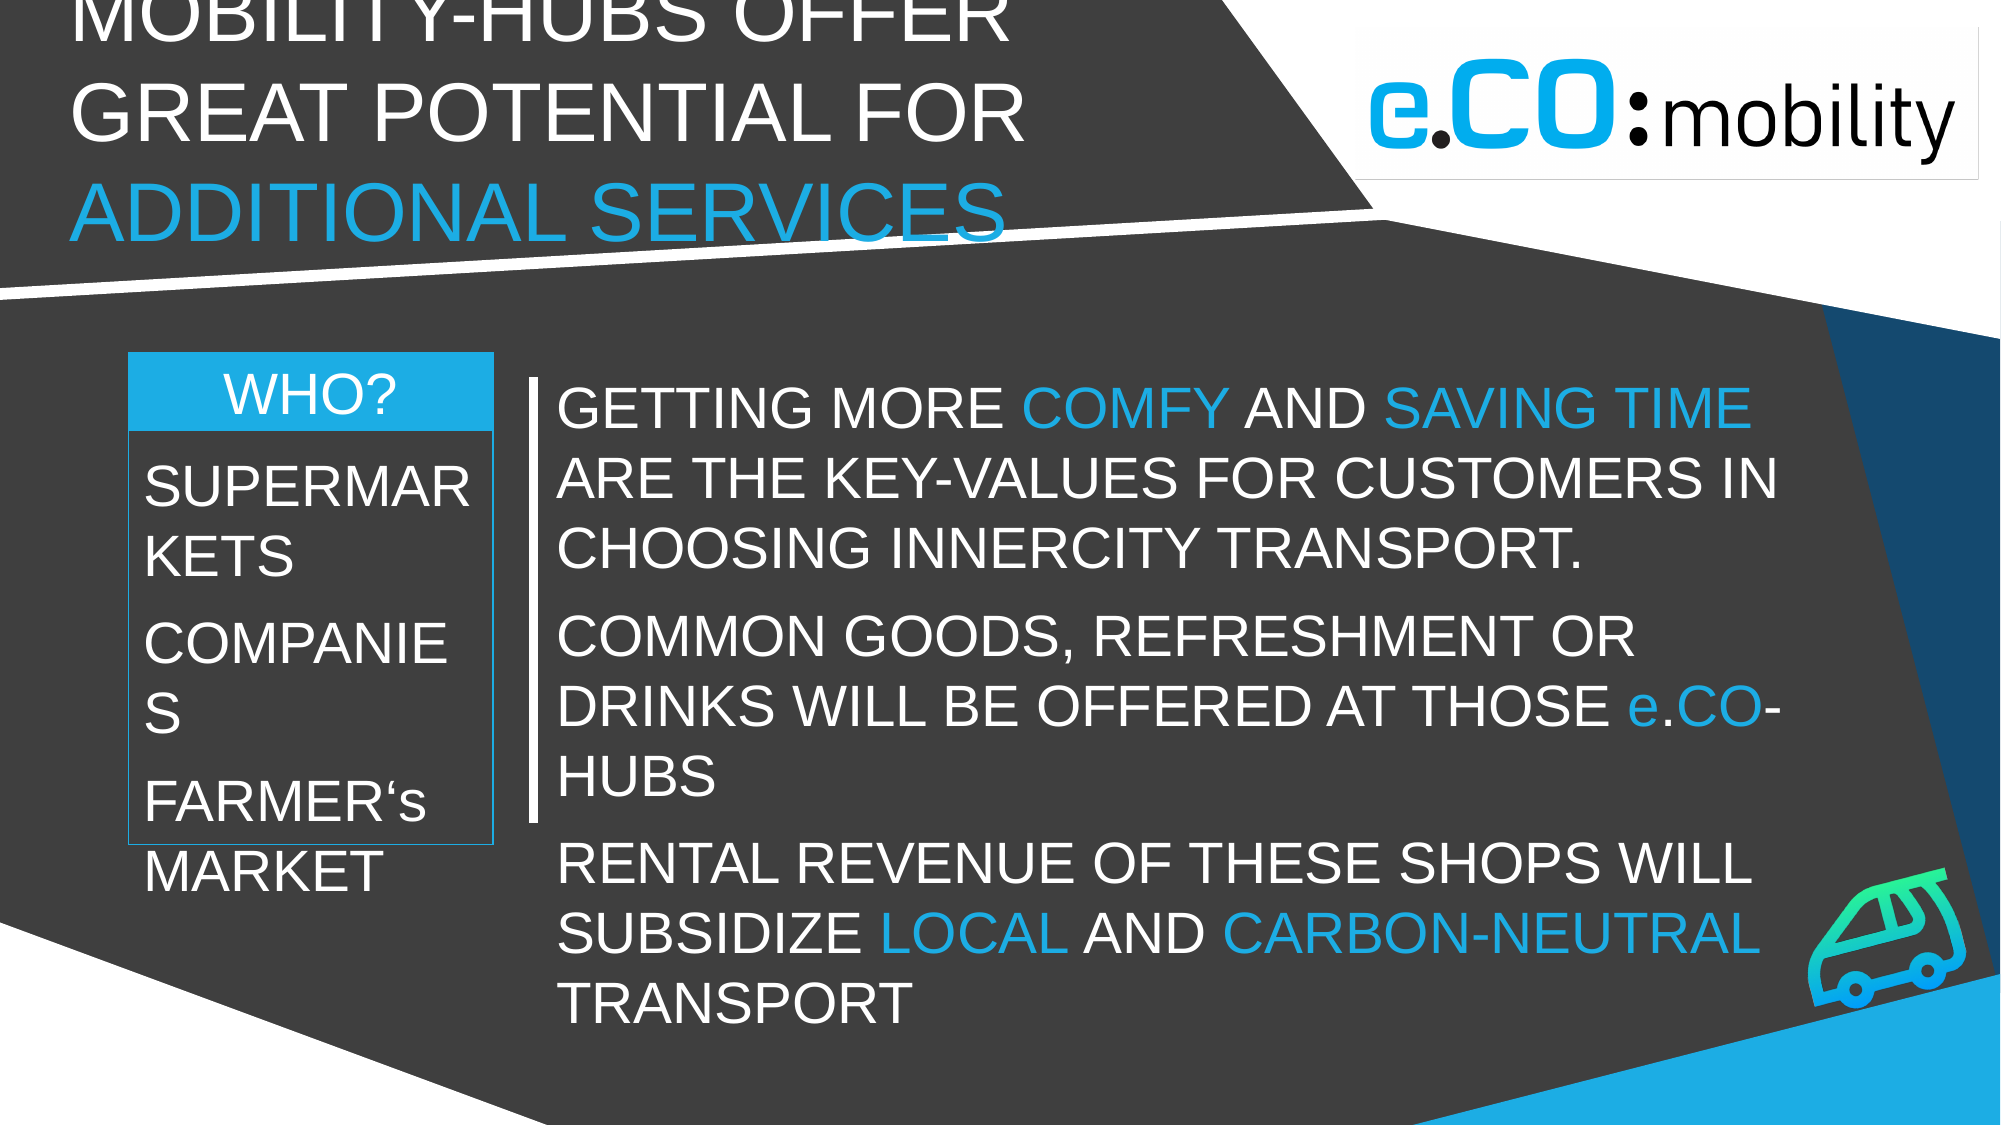

MOBILITY-HUBS OFFER GREAT POTENTIAL FOR ADDITIONAL SERVICES
WHO?
GETTING MORE COMFY AND SAVING TIME ARE THE KEY-VALUES FOR CUSTOMERS IN CHOOSING INNERCITY TRANSPORT.
COMMON GOODS, REFRESHMENT OR DRINKS WILL BE OFFERED AT THOSE e.CO-HUBS
RENTAL REVENUE OF THESE SHOPS WILL SUBSIDIZE LOCAL AND CARBON-NEUTRAL TRANSPORT

SUPERMARKETS
COMPANIES
FARMER‘s MARKET